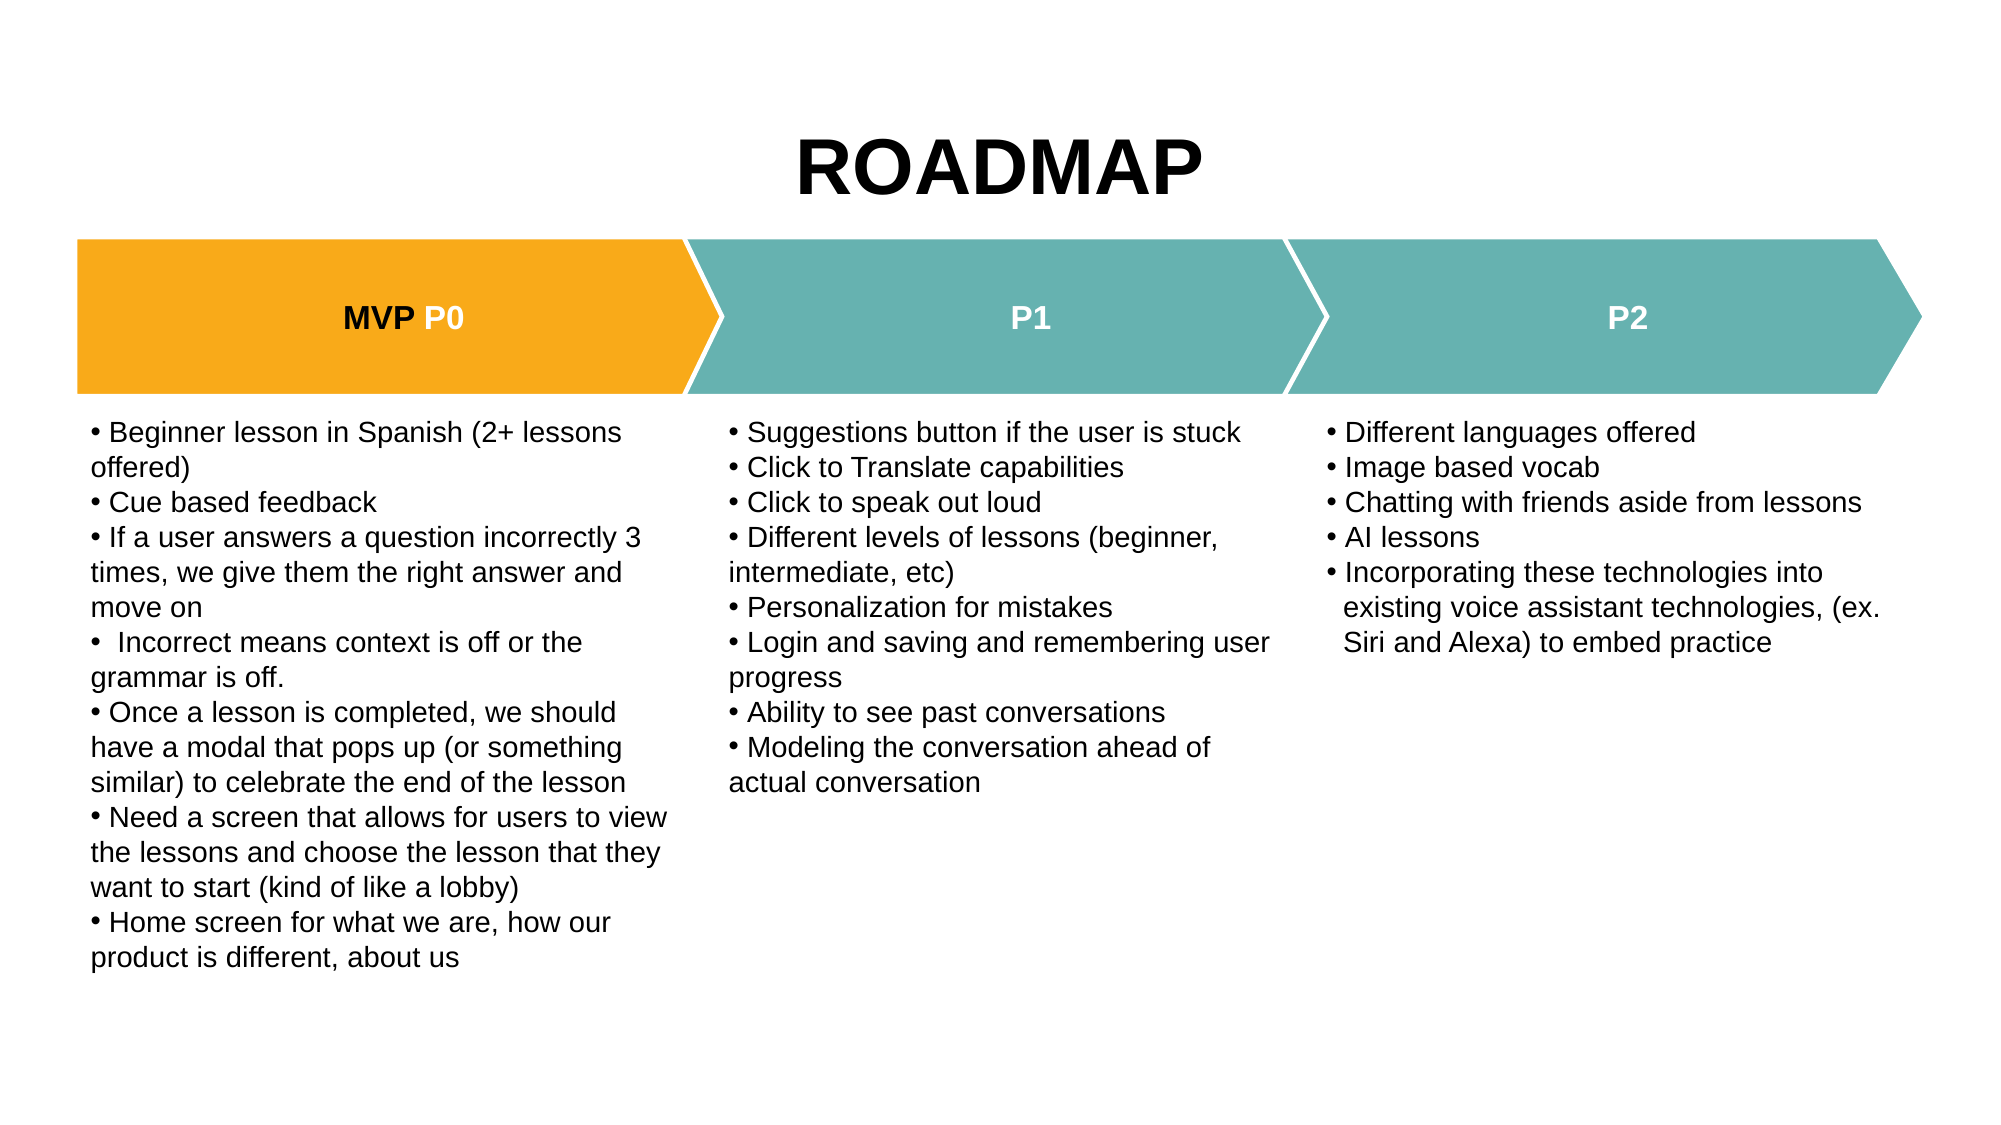

# ROADMAP
MVP P0
P1
P2
 Beginner lesson in Spanish (2+ lessons offered)
 Cue based feedback
 If a user answers a question incorrectly 3 times, we give them the right answer and move on
  Incorrect means context is off or the grammar is off.
 Once a lesson is completed, we should have a modal that pops up (or something similar) to celebrate the end of the lesson
 Need a screen that allows for users to view the lessons and choose the lesson that they want to start (kind of like a lobby)
 Home screen for what we are, how our product is different, about us
 Suggestions button if the user is stuck
 Click to Translate capabilities
 Click to speak out loud
 Different levels of lessons (beginner, intermediate, etc)
 Personalization for mistakes
 Login and saving and remembering user progress
 Ability to see past conversations
 Modeling the conversation ahead of actual conversation

 Different languages offered
 Image based vocab
 Chatting with friends aside from lessons
 AI lessons
 Incorporating these technologies into
  existing voice assistant technologies, (ex.
  Siri and Alexa) to embed practice